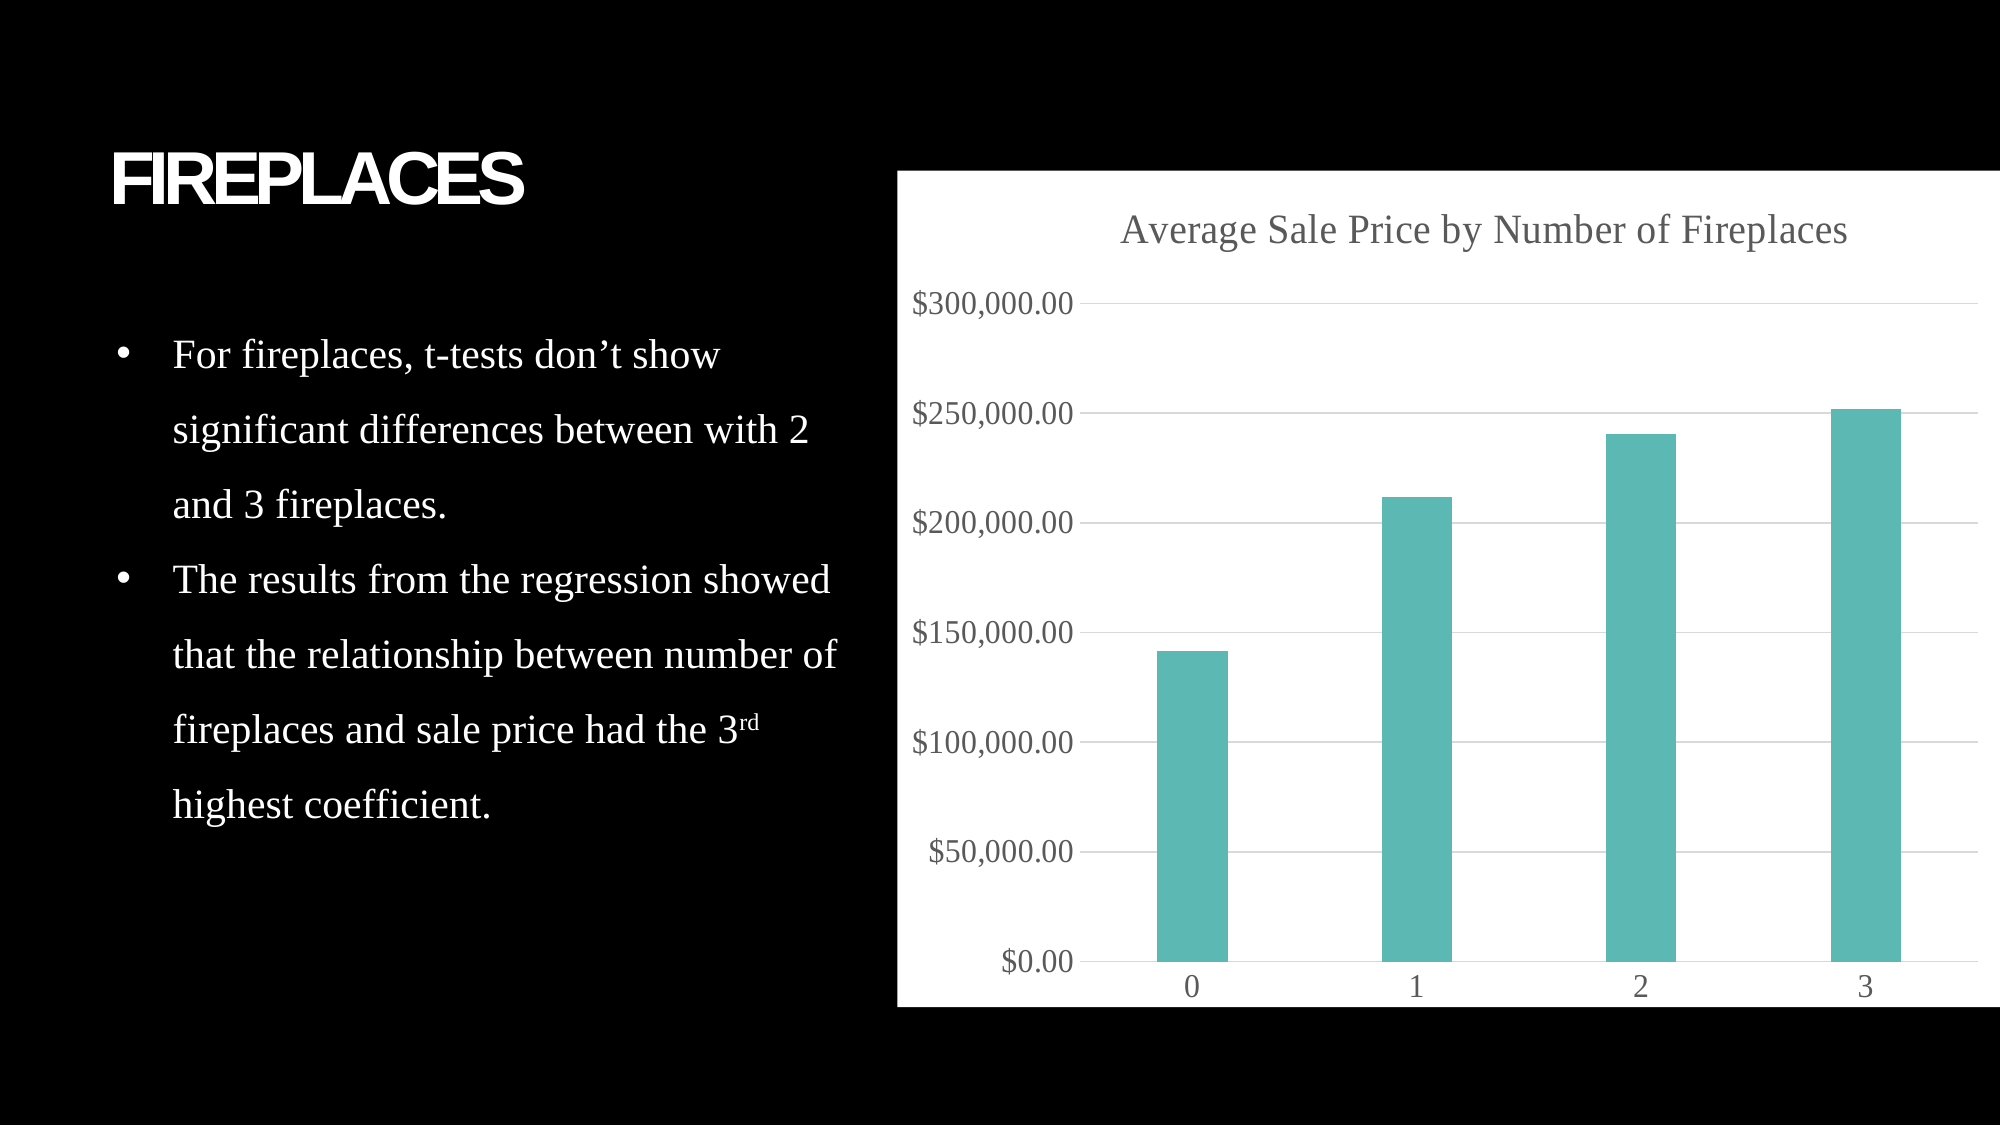

# FirePlaces

### Chart: Average Sale Price by Number of Fireplaces

| Category | Total |
|---|---|
| 0 | 141331.48260869566 |
| 1 | 211843.90923076923 |
| 2 | 240588.53913043477 |
| 3 | 252000.0 |
For fireplaces, t-tests don’t show significant differences between with 2 and 3 fireplaces.
The results from the regression showed that the relationship between number of fireplaces and sale price had the 3rd highest coefficient.